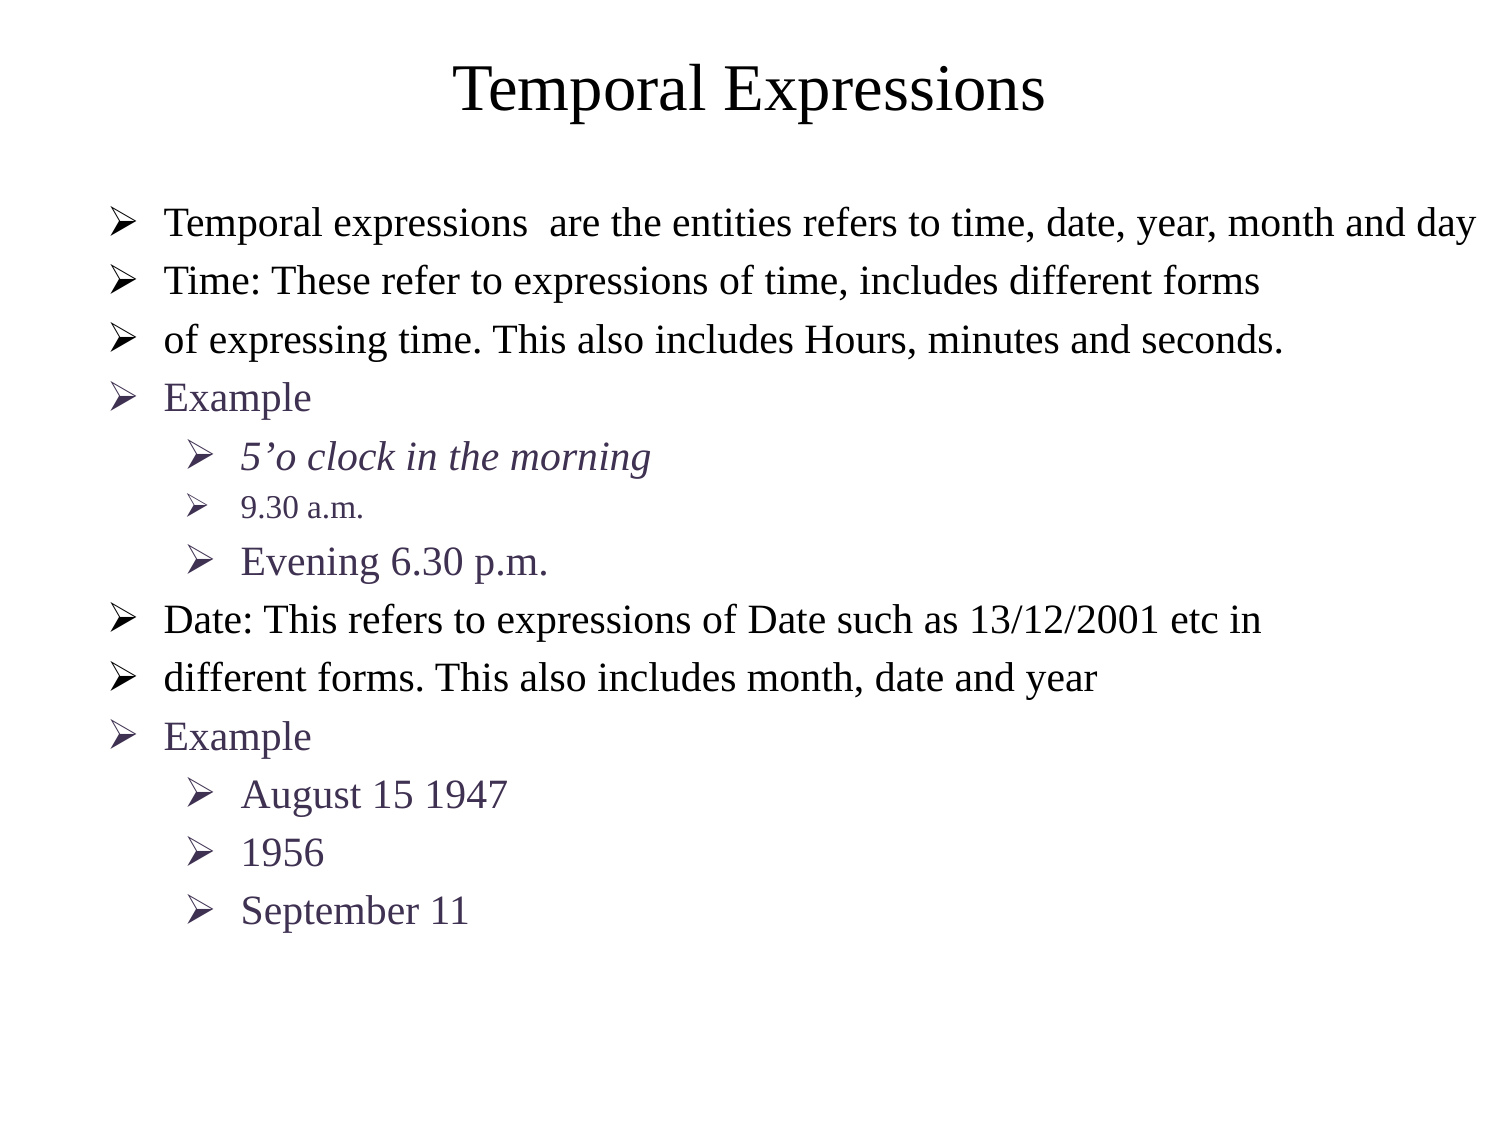

Temporal Expressions
Temporal expressions  are the entities refers to time, date, year, month and day
Time: These refer to expressions of time, includes different forms
of expressing time. This also includes Hours, minutes and seconds.
Example
5’o clock in the morning
9.30 a.m.
Evening 6.30 p.m.
Date: This refers to expressions of Date such as 13/12/2001 etc in
different forms. This also includes month, date and year
Example
August 15 1947
1956
September 11